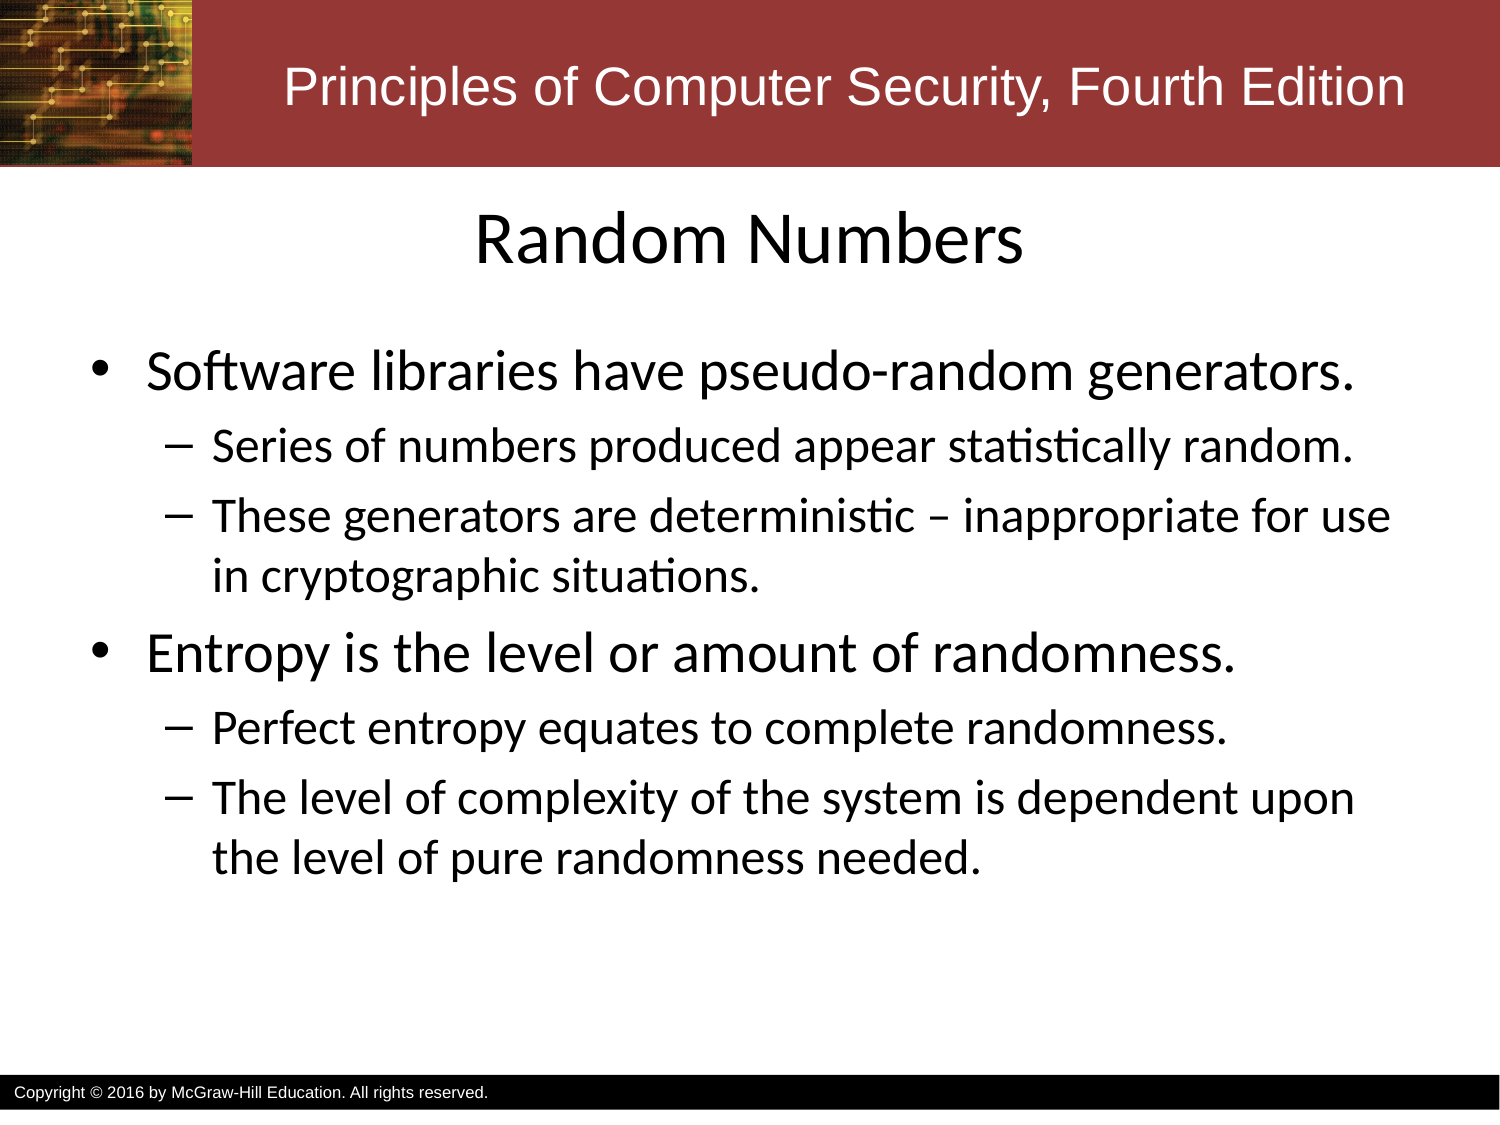

# Random Numbers
Software libraries have pseudo-random generators.
Series of numbers produced appear statistically random.
These generators are deterministic – inappropriate for use in cryptographic situations.
Entropy is the level or amount of randomness.
Perfect entropy equates to complete randomness.
The level of complexity of the system is dependent upon the level of pure randomness needed.